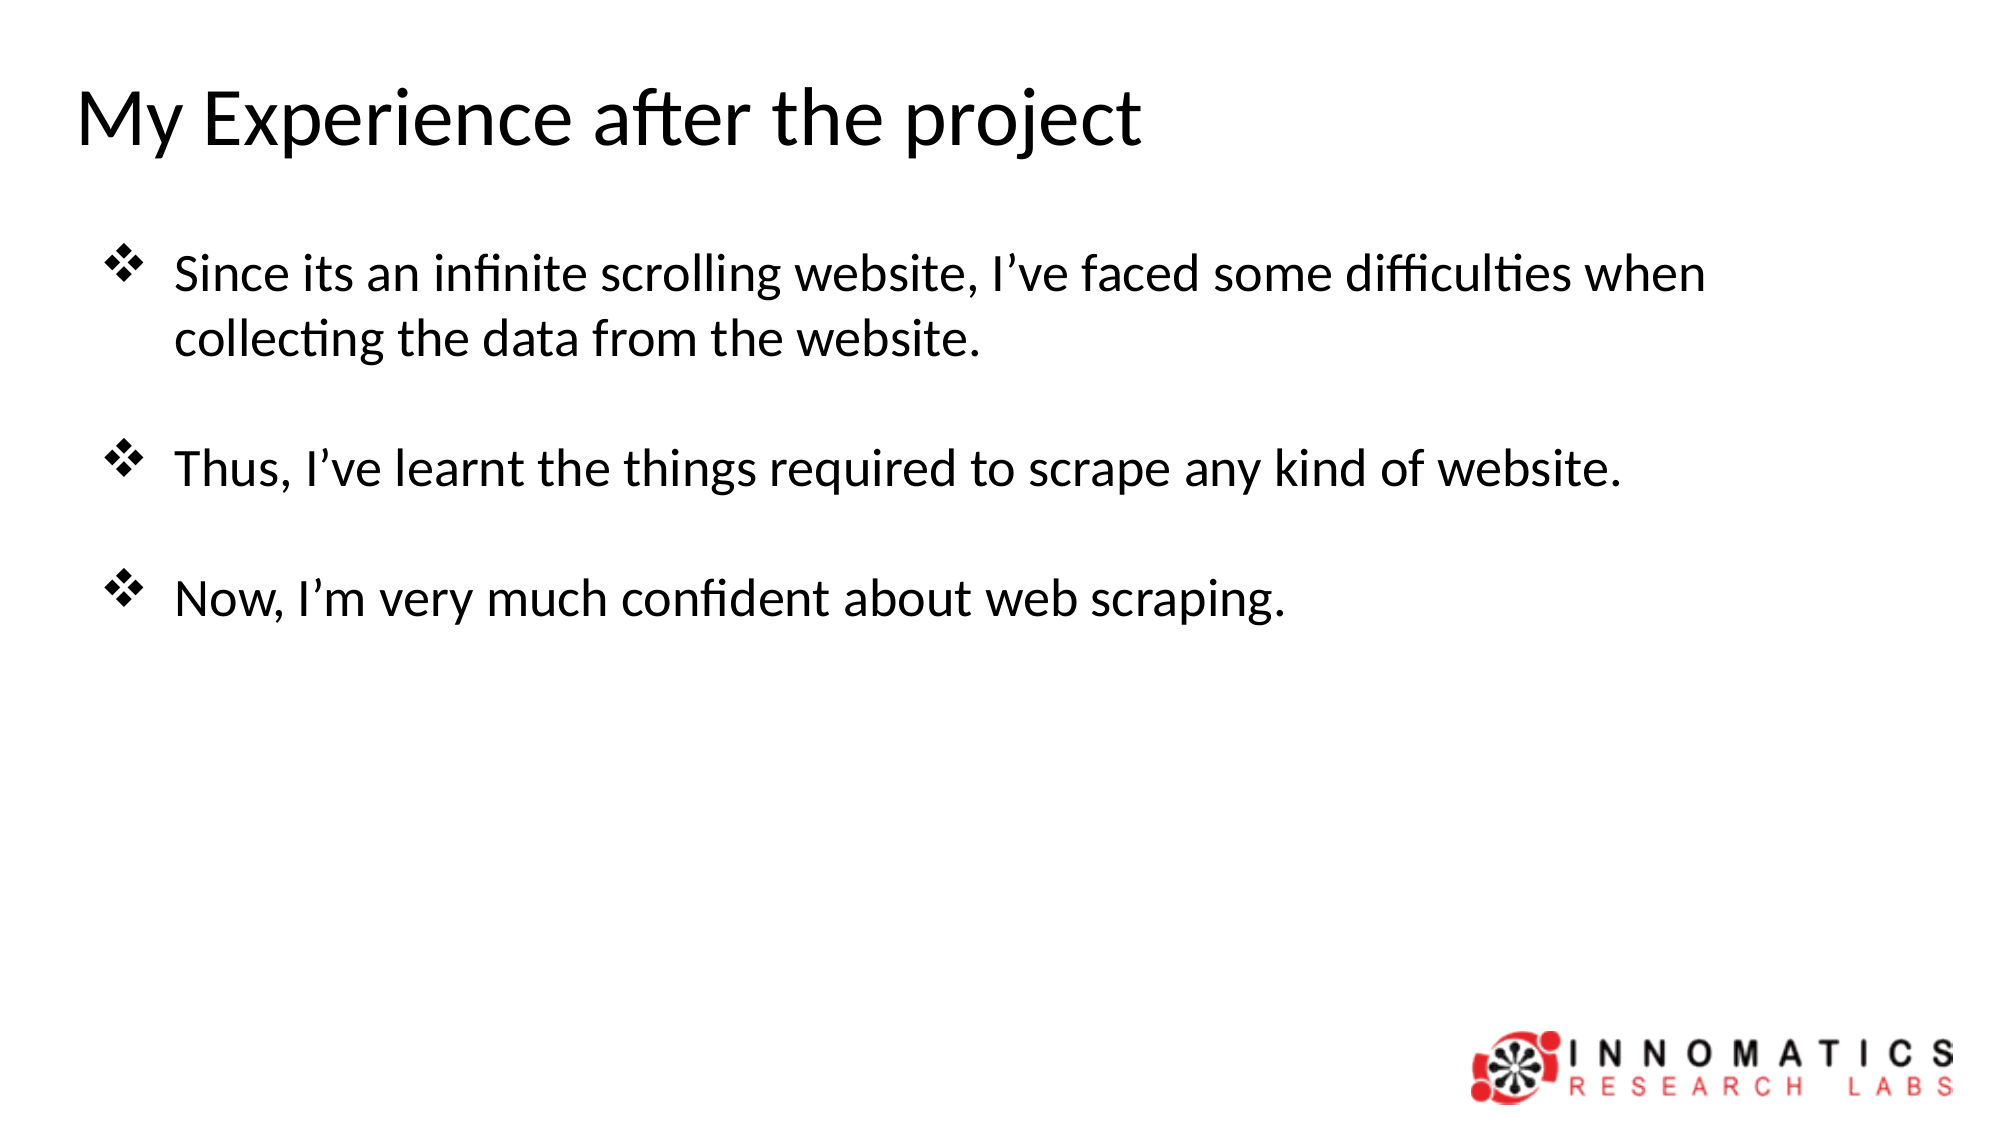

# My Experience after the project
Since its an infinite scrolling website, I’ve faced some difficulties when collecting the data from the website.

Thus, I’ve learnt the things required to scrape any kind of website.

Now, I’m very much confident about web scraping.